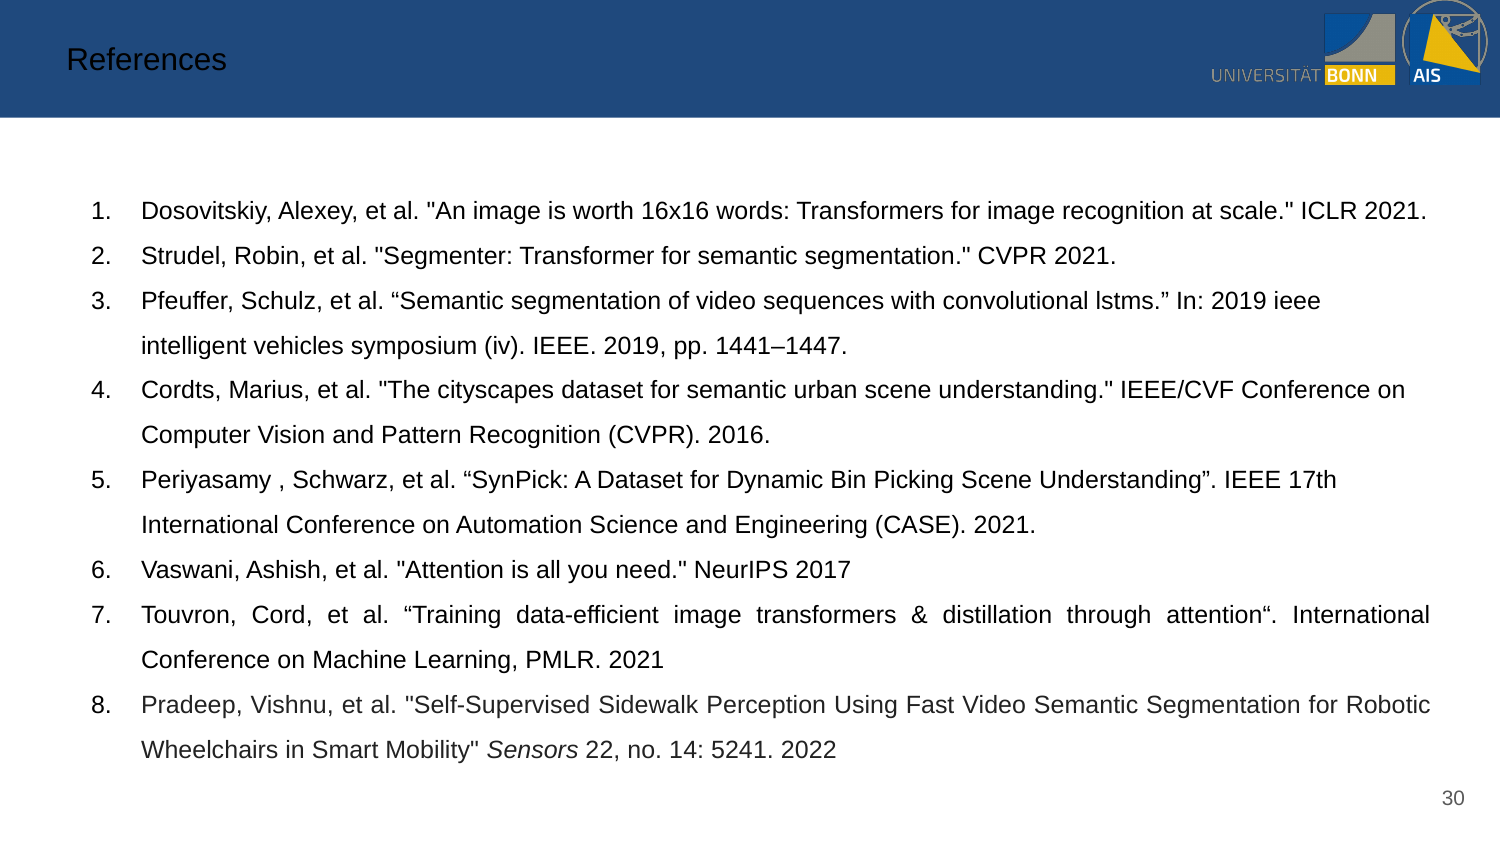

# References
Dosovitskiy, Alexey, et al. "An image is worth 16x16 words: Transformers for image recognition at scale." ICLR 2021.
Strudel, Robin, et al. "Segmenter: Transformer for semantic segmentation." CVPR 2021.
Pfeuffer, Schulz, et al. “Semantic segmentation of video sequences with convolutional lstms.” In: 2019 ieee intelligent vehicles symposium (iv). IEEE. 2019, pp. 1441–1447.
Cordts, Marius, et al. "The cityscapes dataset for semantic urban scene understanding." IEEE/CVF Conference on Computer Vision and Pattern Recognition (CVPR). 2016.
Periyasamy , Schwarz, et al. “SynPick: A Dataset for Dynamic Bin Picking Scene Understanding”. IEEE 17th International Conference on Automation Science and Engineering (CASE). 2021.
Vaswani, Ashish, et al. "Attention is all you need." NeurIPS 2017
Touvron, Cord, et al. “Training data-efficient image transformers & distillation through attention“. International Conference on Machine Learning, PMLR. 2021
Pradeep, Vishnu, et al. "Self-Supervised Sidewalk Perception Using Fast Video Semantic Segmentation for Robotic Wheelchairs in Smart Mobility" Sensors 22, no. 14: 5241. 2022
30